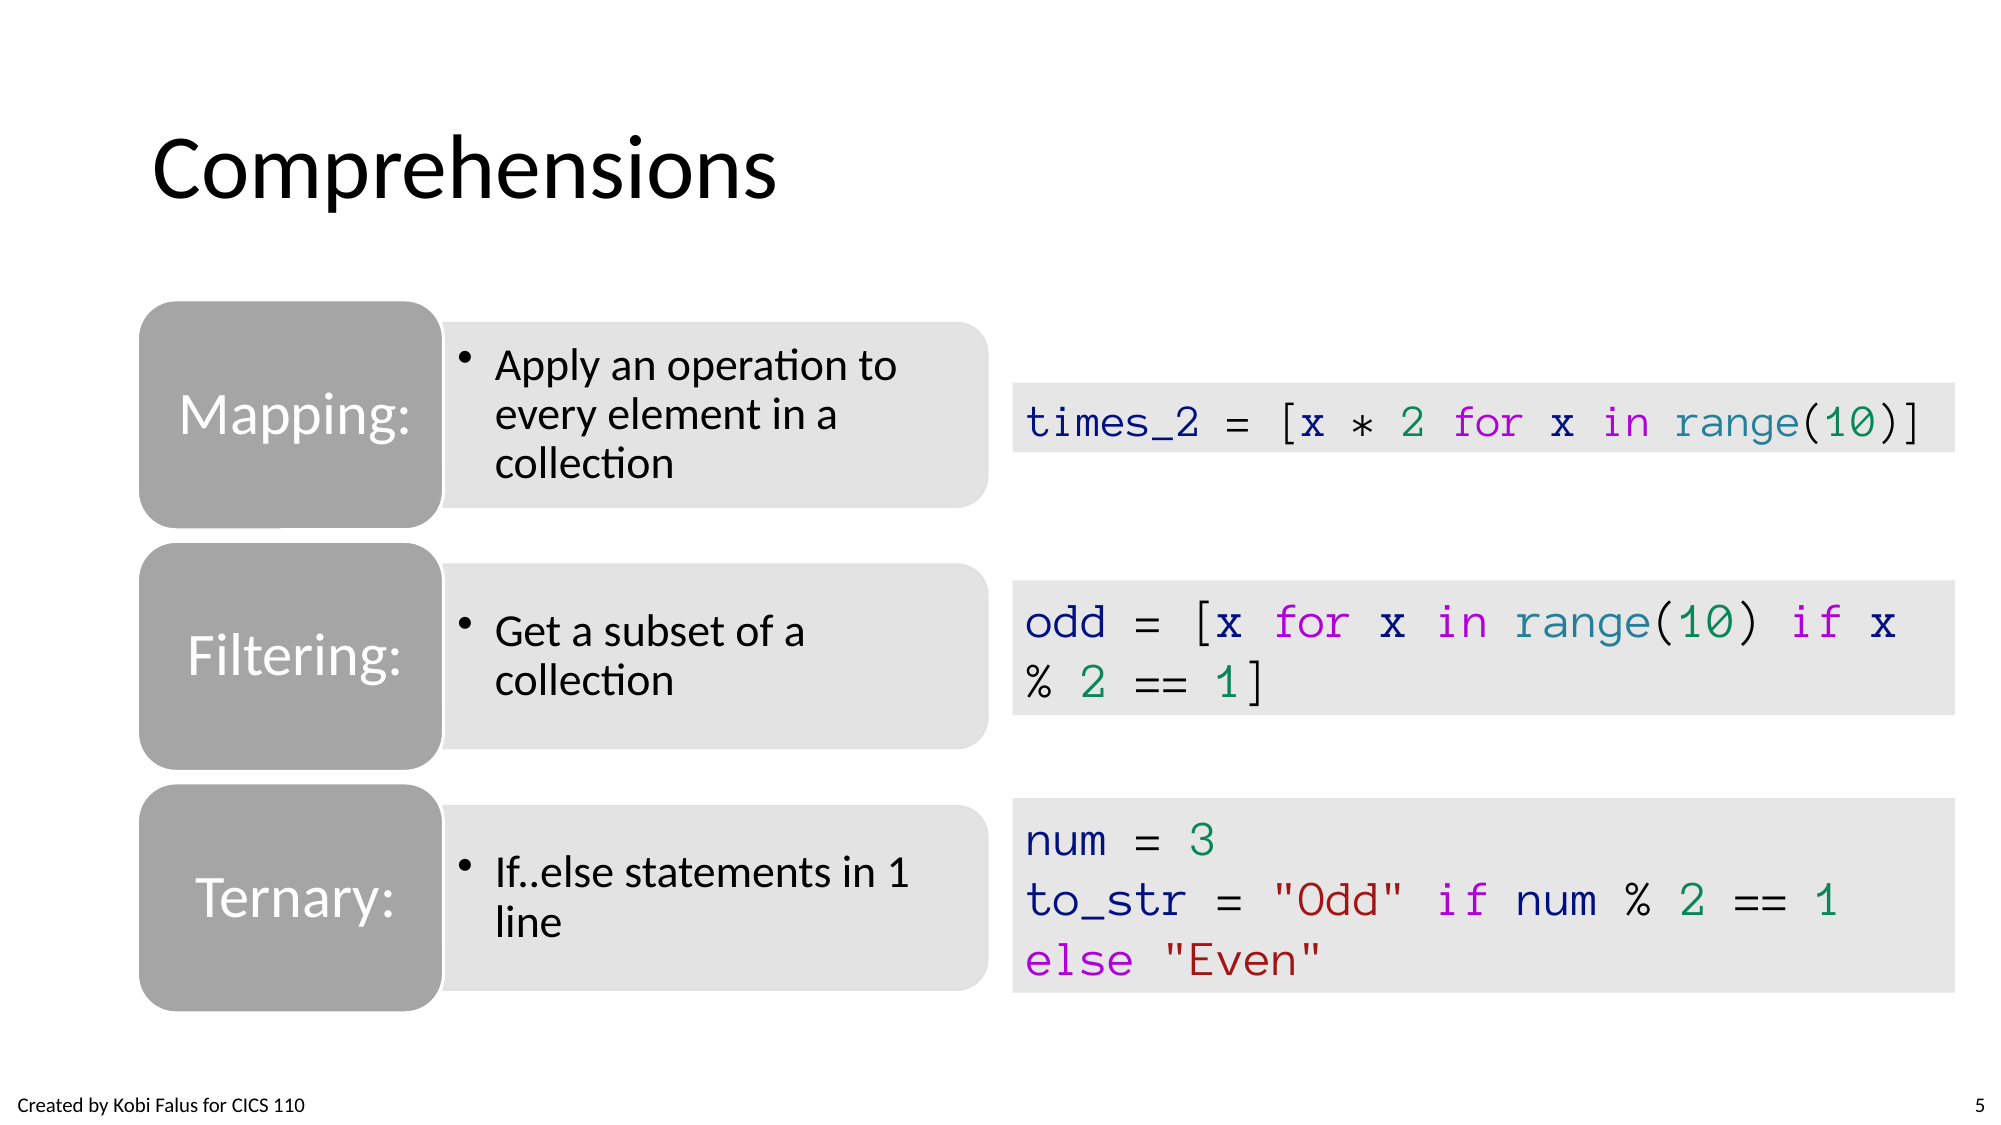

# Comprehensions
Apply an operation to every element in a collection
Mapping:
Get a subset of a collection
Filtering:
If..else statements in 1 line
Ternary:
times_2 = [x * 2 for x in range(10)]
odd = [x for x in range(10) if x % 2 == 1]
num = 3
to_str = "Odd" if num % 2 == 1 else "Even"